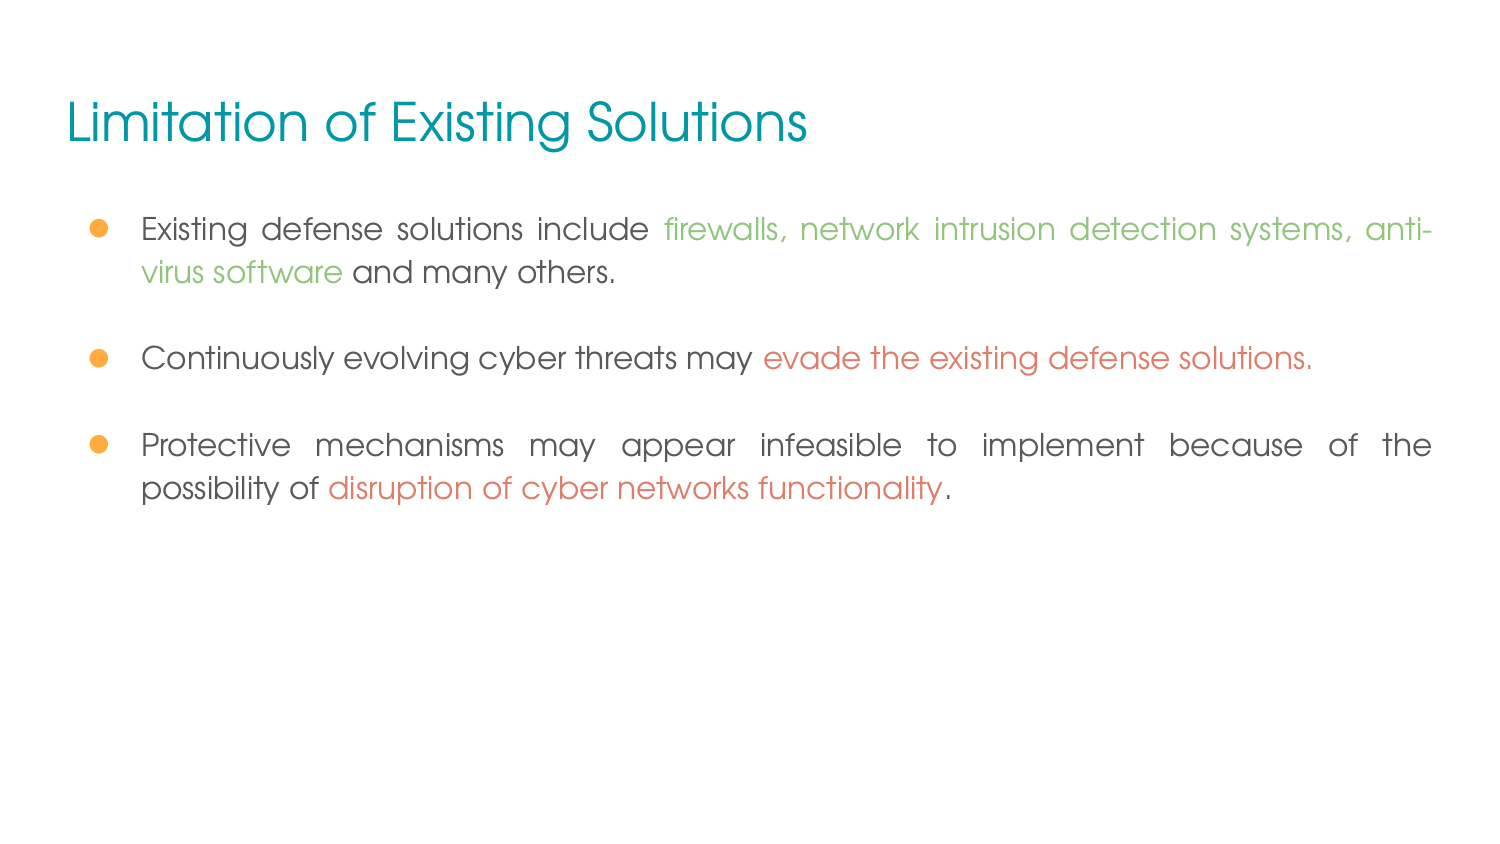

# Limitation of Existing Solutions
Existing defense solutions include firewalls, network intrusion detection systems, anti-virus software and many others.

Continuously evolving cyber threats may evade the existing defense solutions.

Protective mechanisms may appear infeasible to implement because of the possibility of disruption of cyber networks functionality.